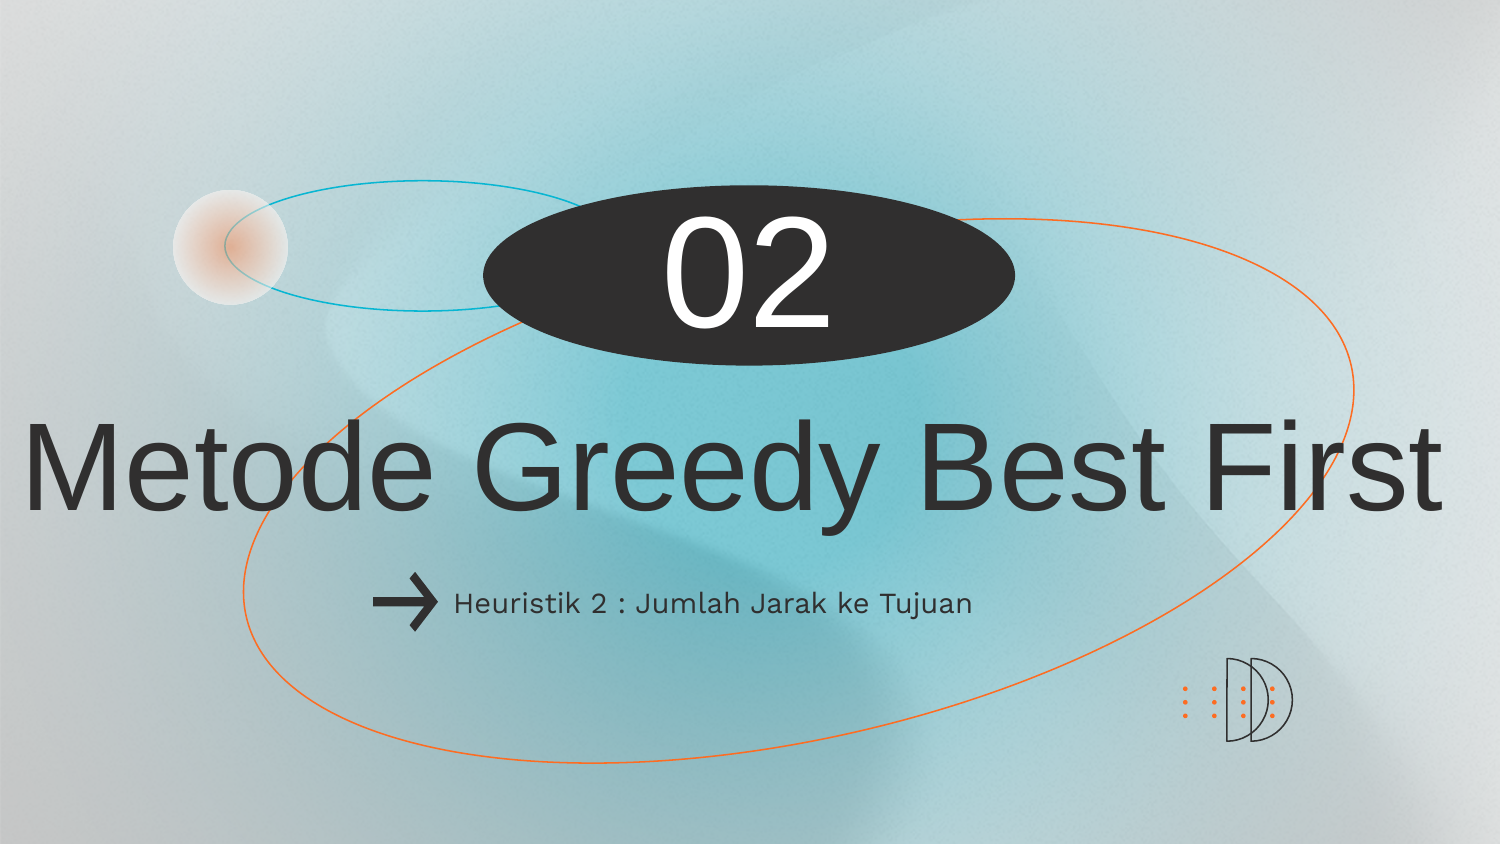

02

# Metode Greedy Best First
Heuristik 2 : Jumlah Jarak ke Tujuan